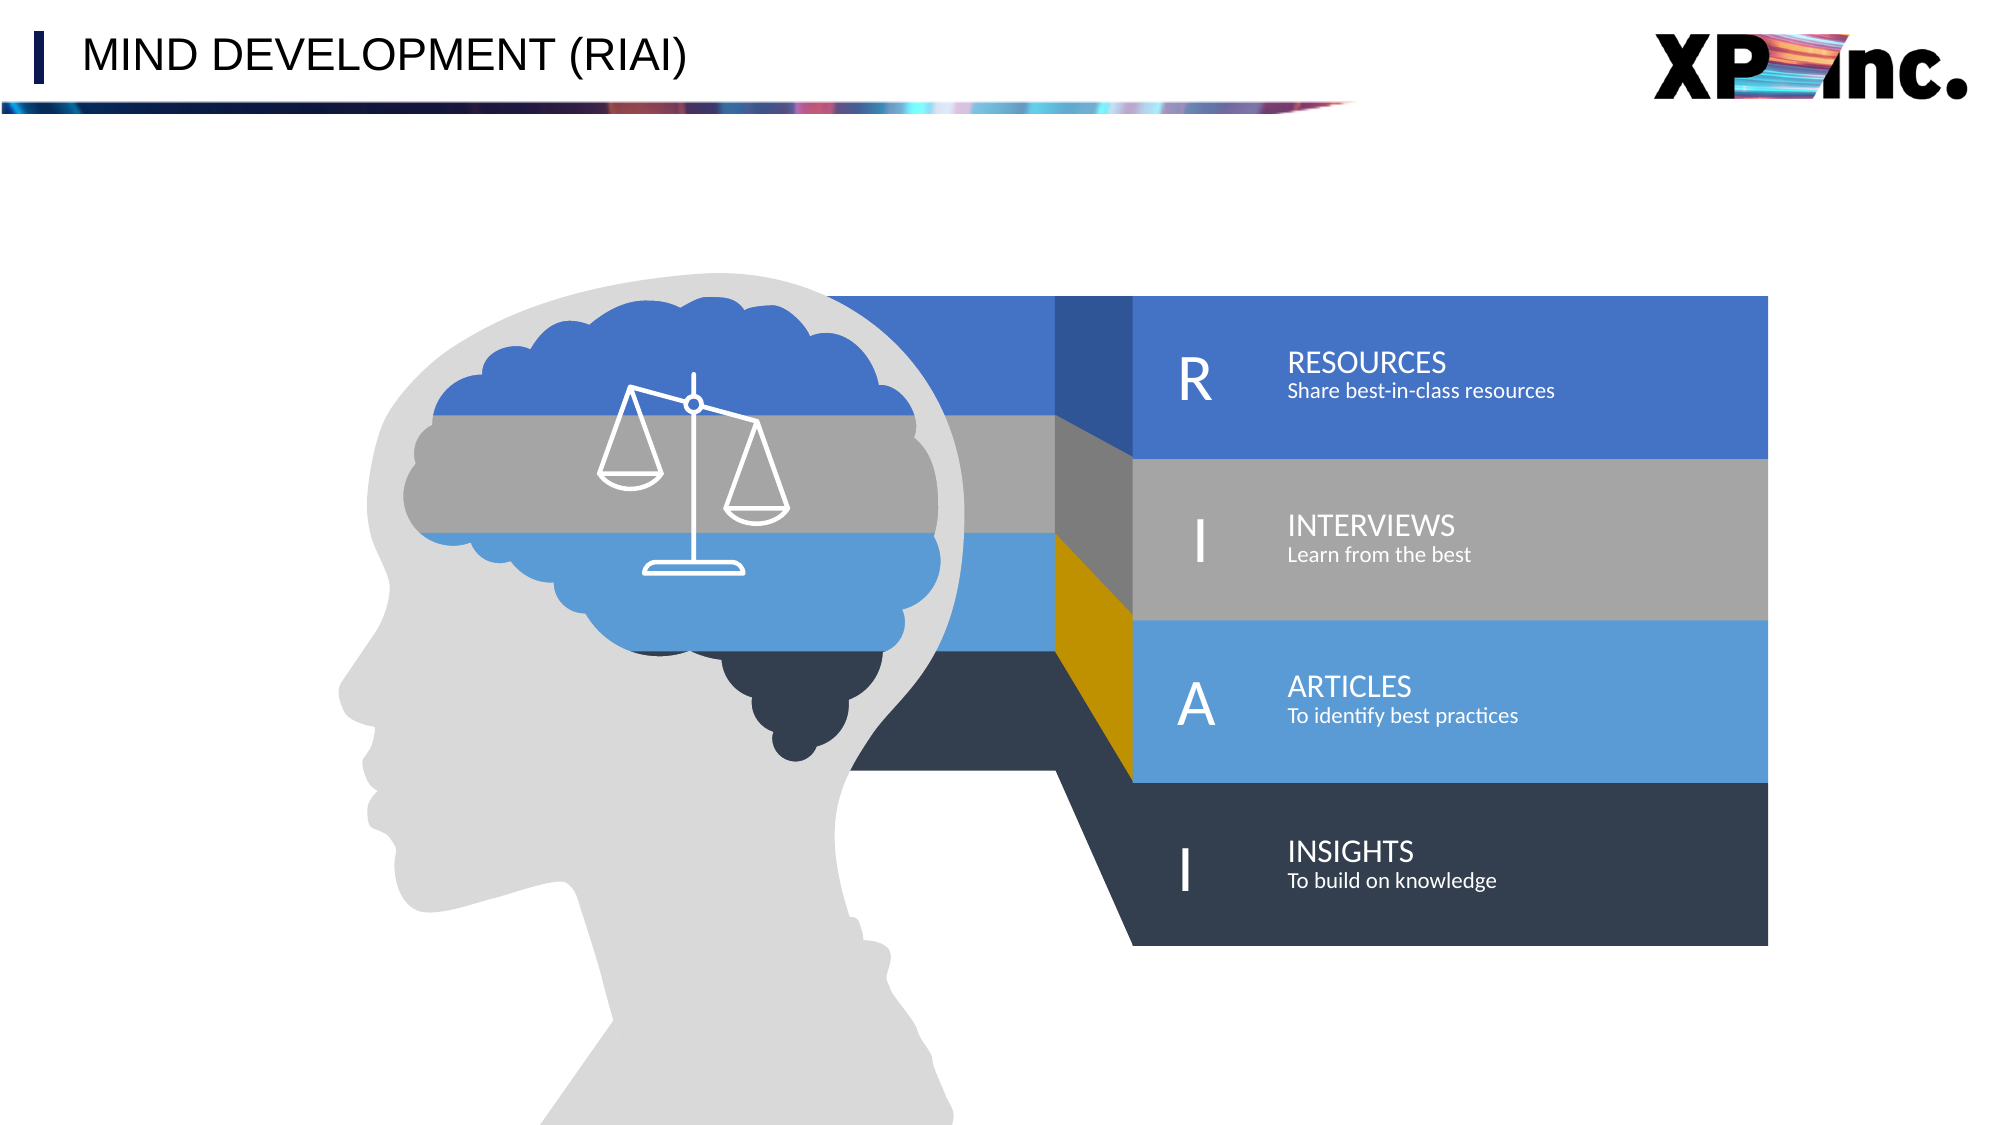

# MIND DEVELOPMENT (RIAI)

R

RESOURCES
Share best-in-class resources

 I

INTERVIEWS
Learn from the best

A

ARTICLES
To identify best practices

  I

INSIGHTS
To build on knowledge